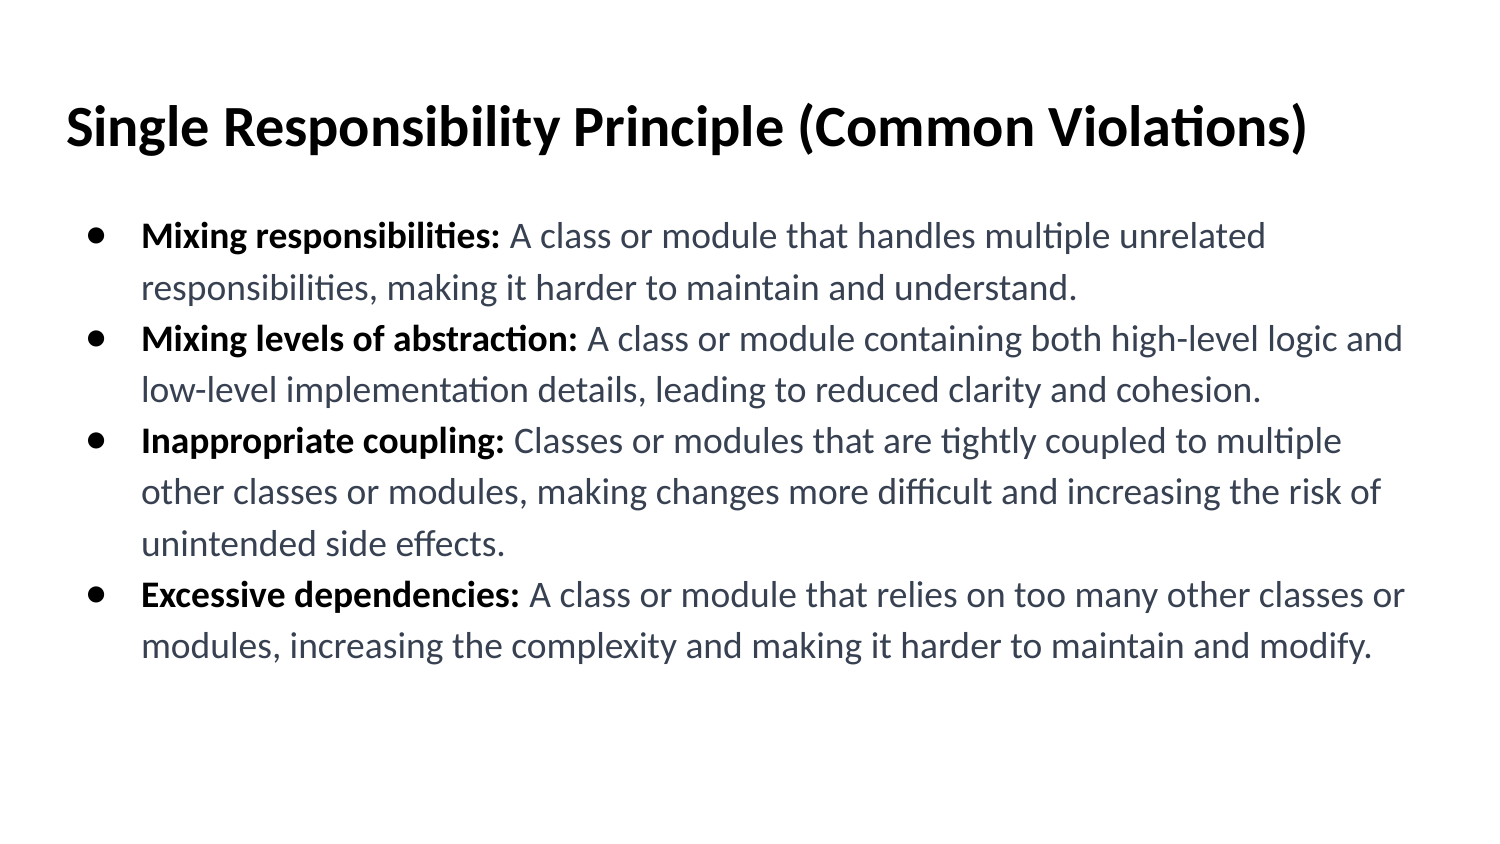

# Single Responsibility Principle (Common Violations)
Mixing responsibilities: A class or module that handles multiple unrelated responsibilities, making it harder to maintain and understand.
Mixing levels of abstraction: A class or module containing both high-level logic and low-level implementation details, leading to reduced clarity and cohesion.
Inappropriate coupling: Classes or modules that are tightly coupled to multiple other classes or modules, making changes more difficult and increasing the risk of unintended side effects.
Excessive dependencies: A class or module that relies on too many other classes or modules, increasing the complexity and making it harder to maintain and modify.